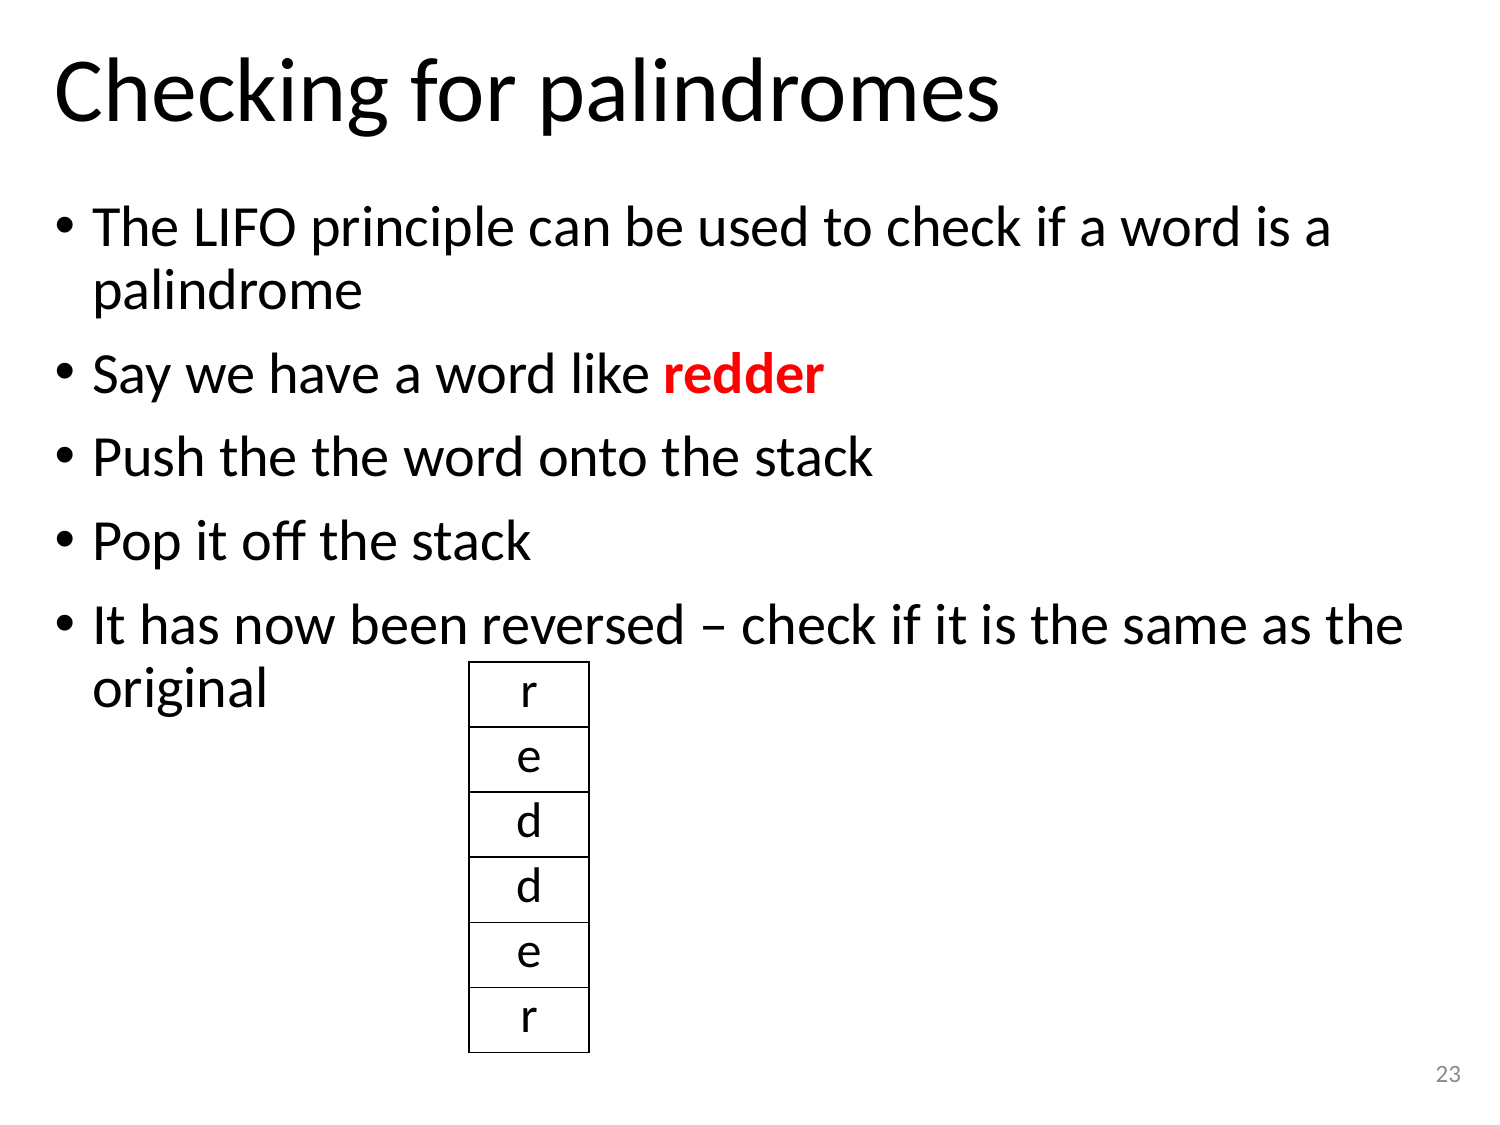

# Checking for palindromes
The LIFO principle can be used to check if a word is a palindrome
Say we have a word like redder
Push the the word onto the stack
Pop it off the stack
It has now been reversed – check if it is the same as the original
| r |
| --- |
| e |
| d |
| d |
| e |
| r |
23